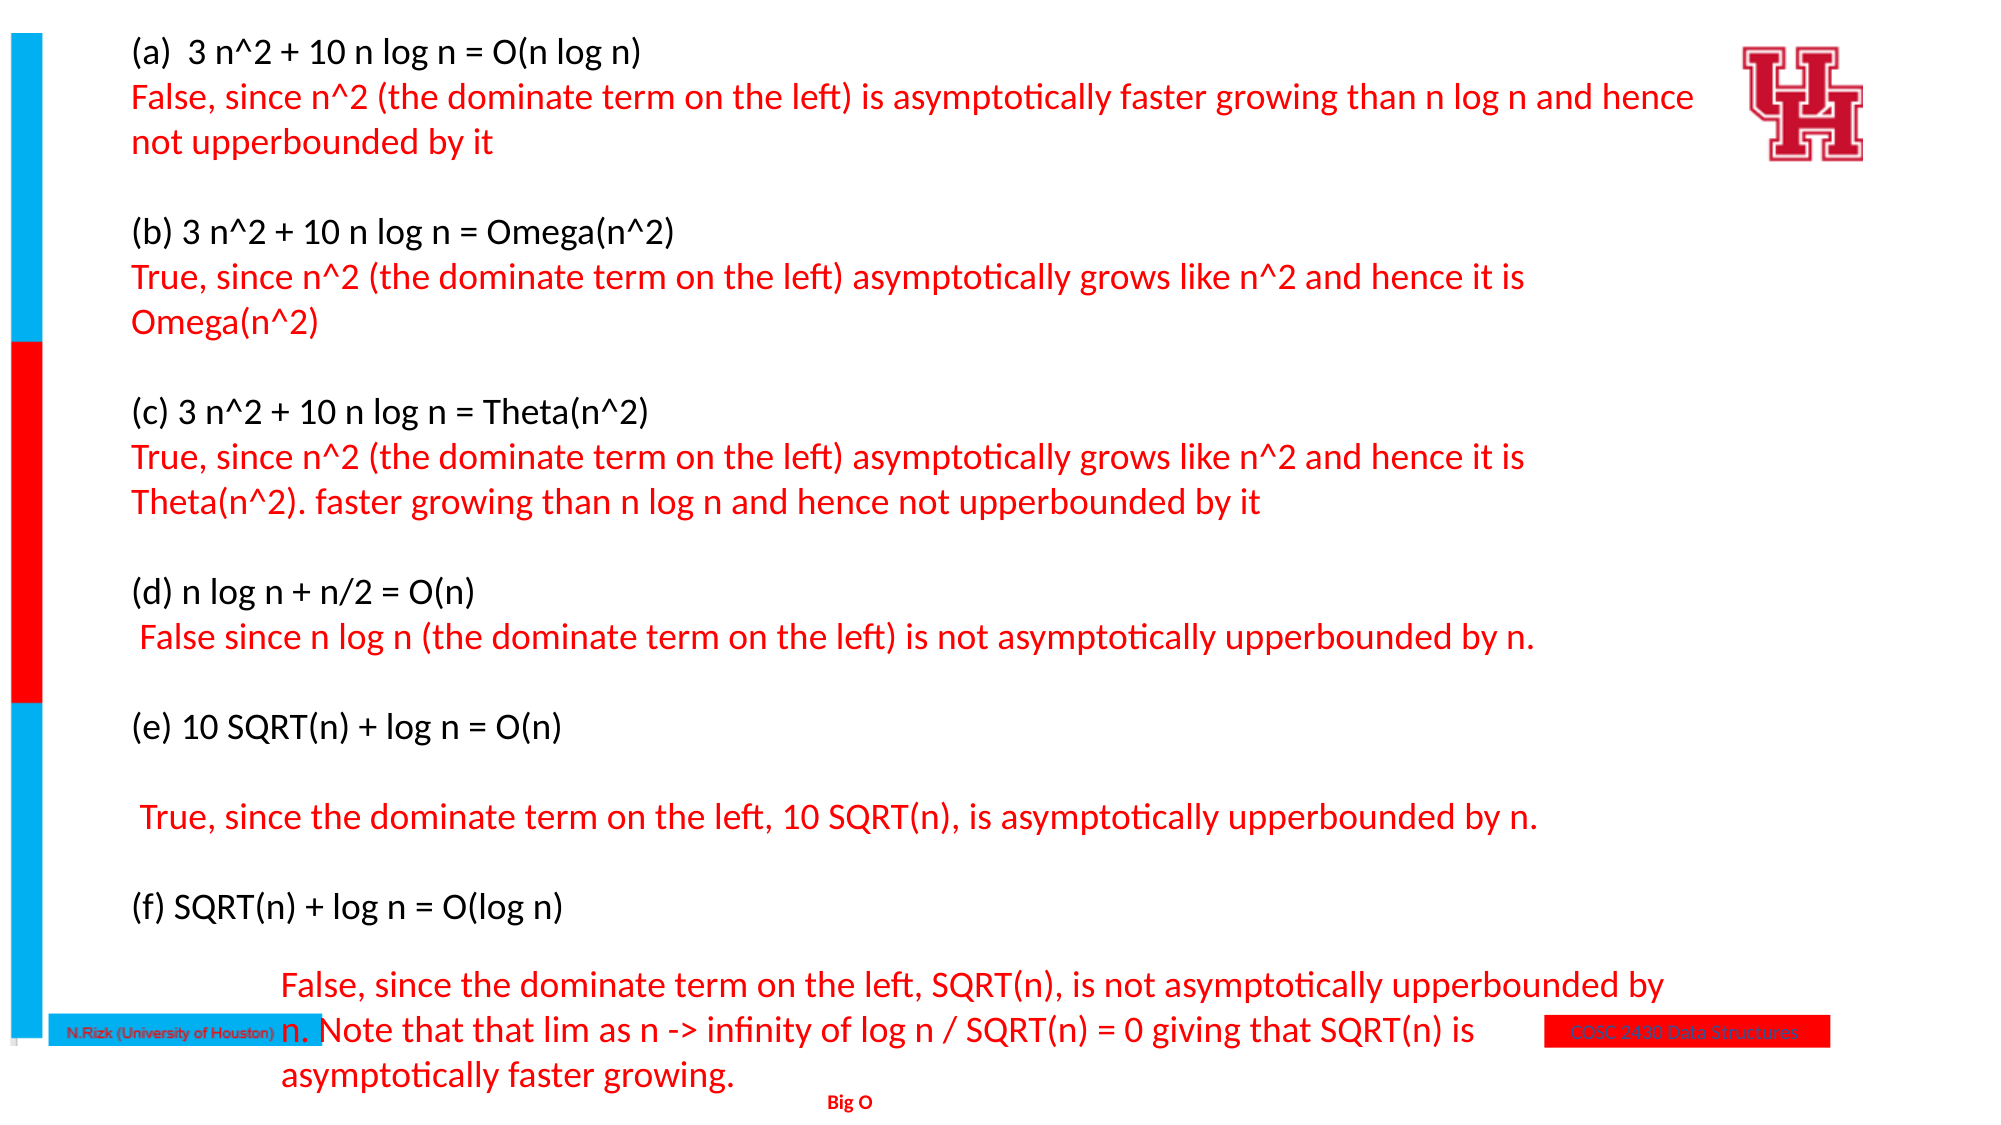

3 n^2 + 10 n log n = O(n log n)
False, since n^2 (the dominate term on the left) is asymptotically faster growing than n log n and hence not upperbounded by it

(b) 3 n^2 + 10 n log n = Omega(n^2)
True, since n^2 (the dominate term on the left) asymptotically grows like n^2 and hence it is Omega(n^2)

(c) 3 n^2 + 10 n log n = Theta(n^2)
True, since n^2 (the dominate term on the left) asymptotically grows like n^2 and hence it is  Theta(n^2). faster growing than n log n and hence not upperbounded by it

(d) n log n + n/2 = O(n)
 False since n log n (the dominate term on the left) is not asymptotically upperbounded by n.

(e) 10 SQRT(n) + log n = O(n)
 True, since the dominate term on the left, 10 SQRT(n), is asymptotically upperbounded by n.

(f) SQRT(n) + log n = O(log n)
False, since the dominate term on the left, SQRT(n), is not asymptotically upperbounded by n. Note that that lim as n -> infinity of log n / SQRT(n) = 0 giving that SQRT(n) is asymptotically faster growing.